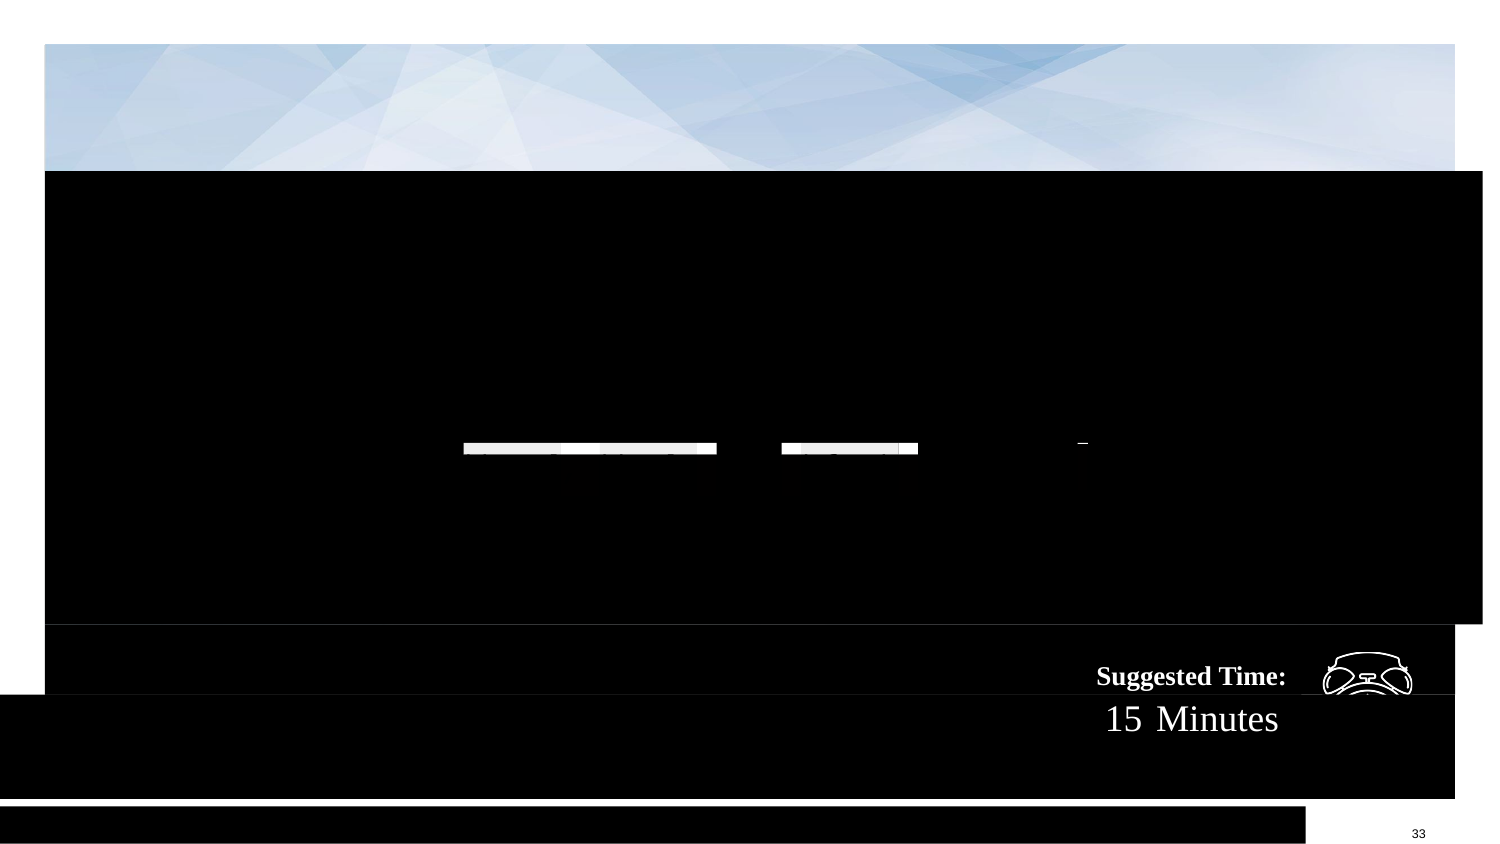

Activity: Working with tables
In this activity, you will create an HTML5 table modeled from a spreadsheet. You will use a border and colspan properties, as well as make  use of the thead, tbody and  tfoot elements.

Suggested Time:

15 Minutes

         33